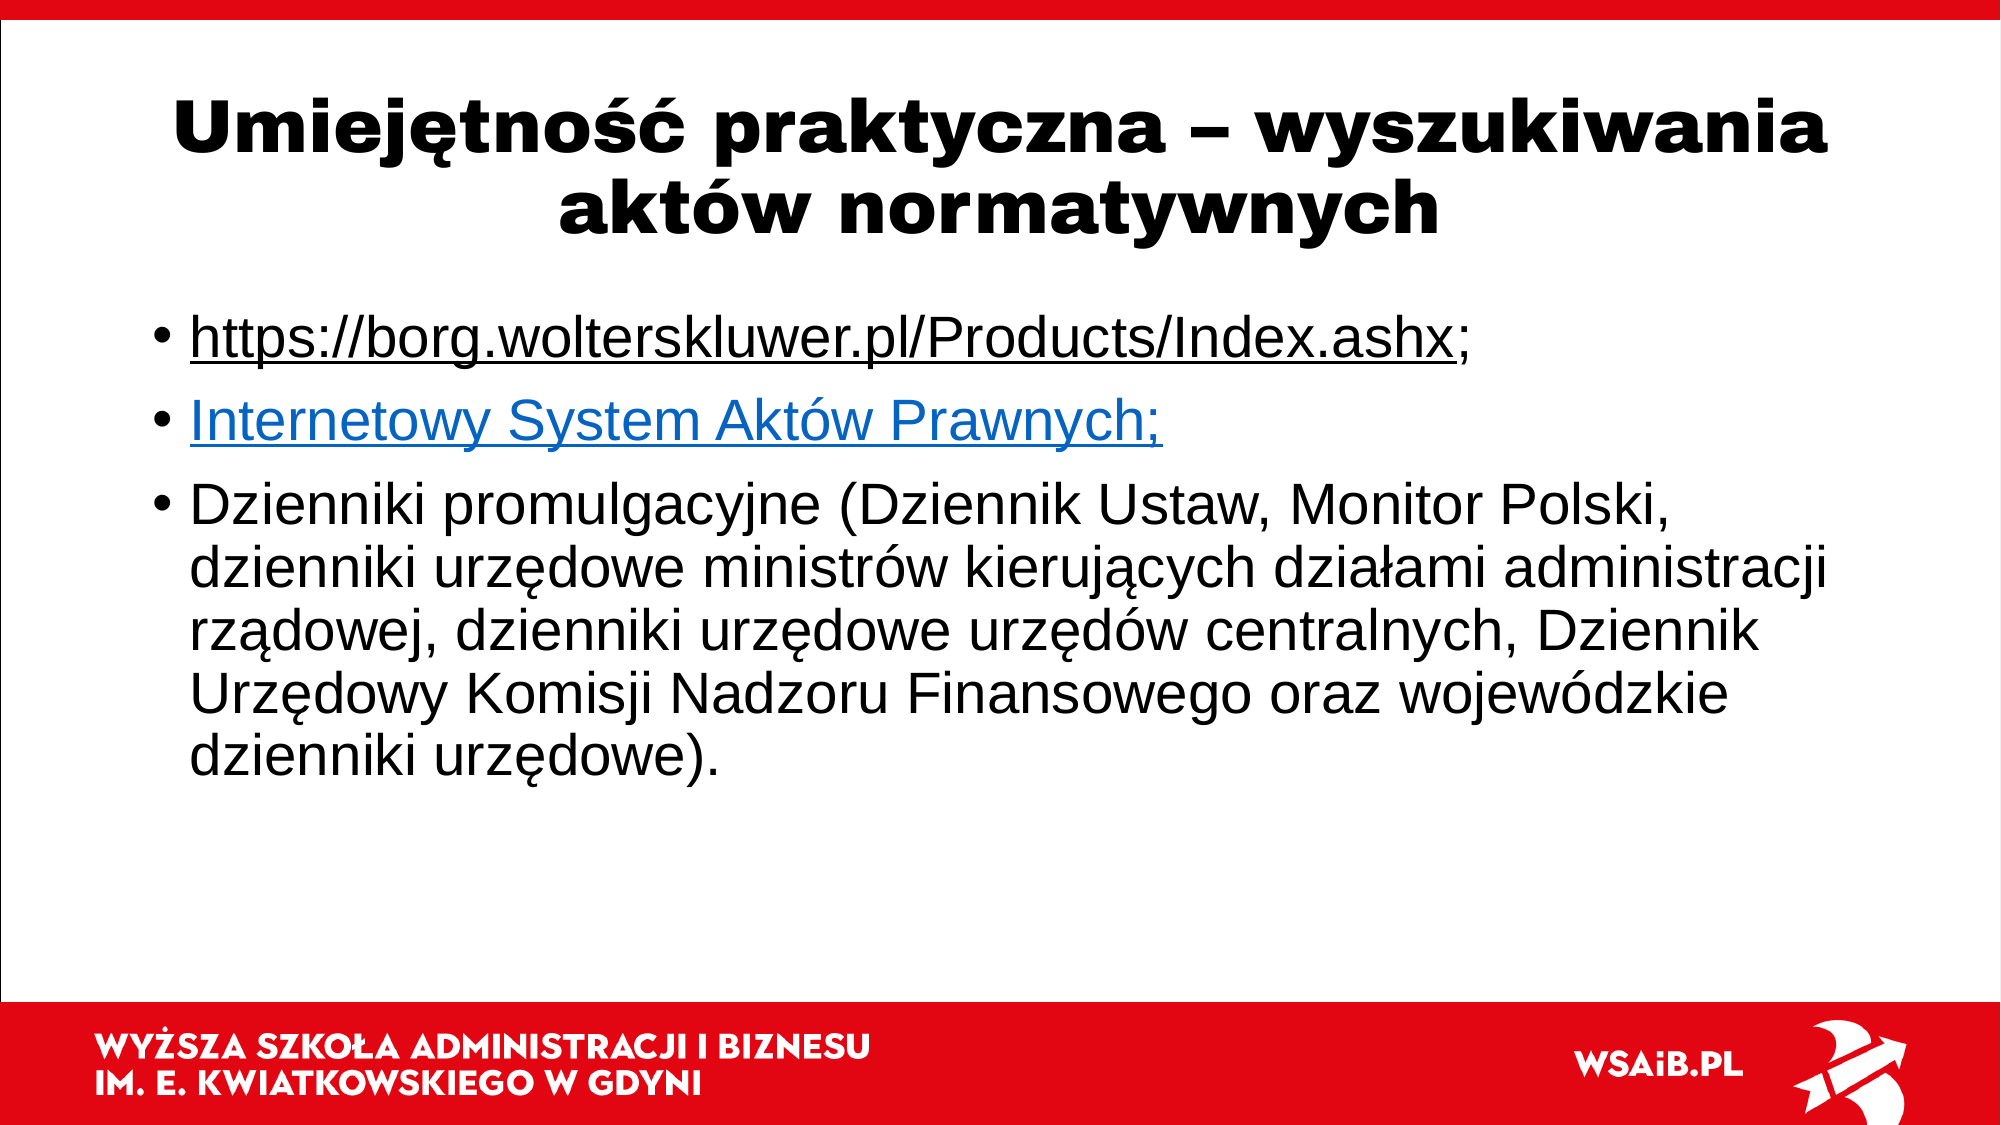

# Umiejętność praktyczna – wyszukiwania aktów normatywnych
https://borg.wolterskluwer.pl/Products/Index.ashx;
Internetowy System Aktów Prawnych;
Dzienniki promulgacyjne (Dziennik Ustaw, Monitor Polski, dzienniki urzędowe ministrów kierujących działami administracji rządowej, dzienniki urzędowe urzędów centralnych, Dziennik Urzędowy Komisji Nadzoru Finansowego oraz wojewódzkie dzienniki urzędowe).